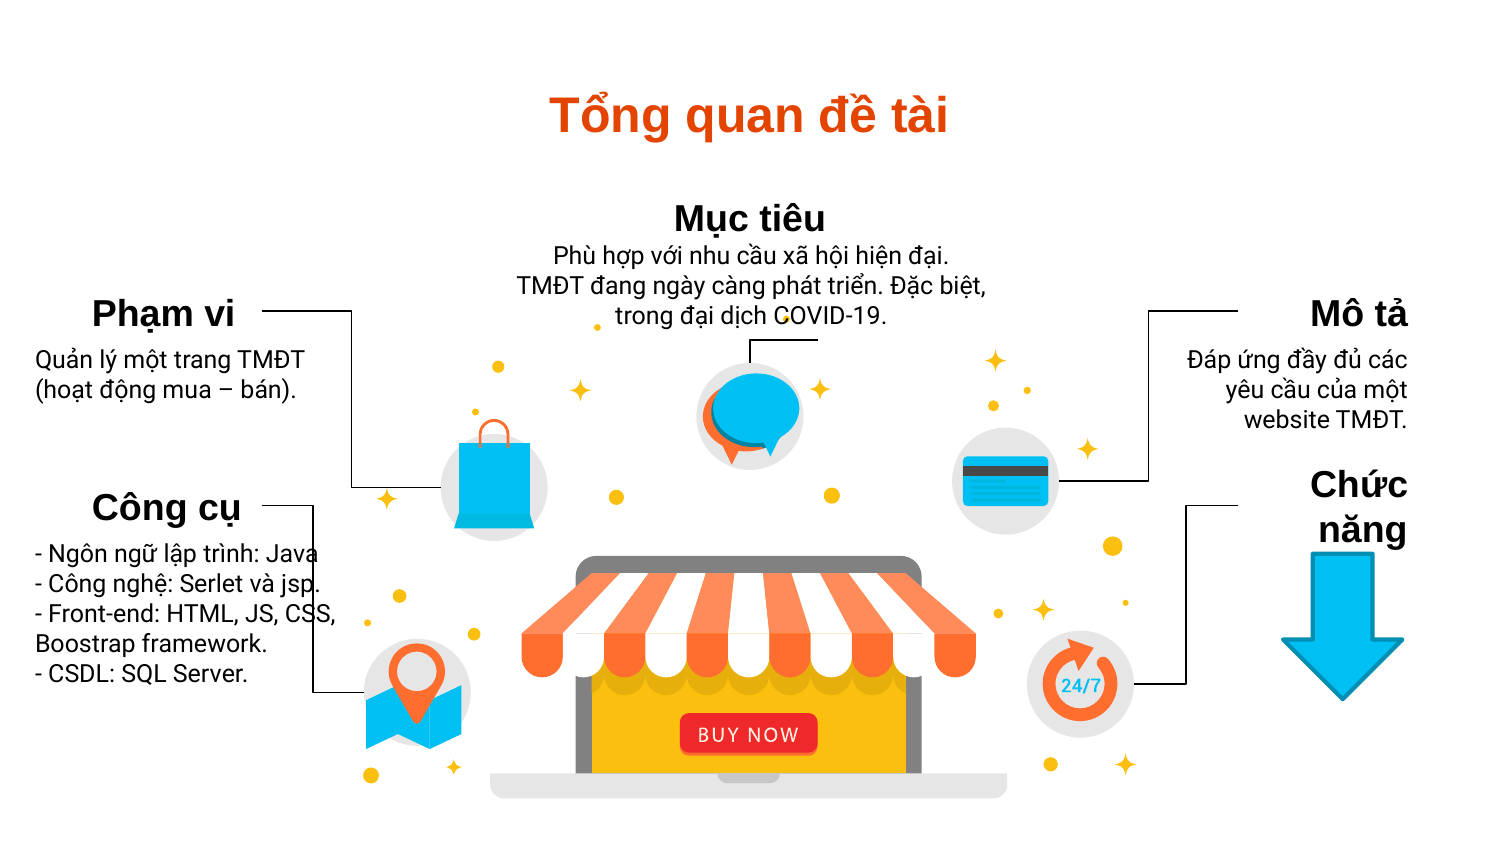

# Tổng quan đề tài
Mục tiêu
Phù hợp với nhu cầu xã hội hiện đại.
TMĐT đang ngày càng phát triển. Đặc biệt, trong đại dịch COVID-19.
Phạm vi
Quản lý một trang TMĐT
(hoạt động mua – bán).
Mô tả
Đáp ứng đầy đủ các yêu cầu của một website TMĐT.

Công cụ
- Ngôn ngữ lập trình: Java
- Công nghệ: Serlet và jsp.
- Front-end: HTML, JS, CSS, Boostrap framework.
- CSDL: SQL Server.
Chức năng